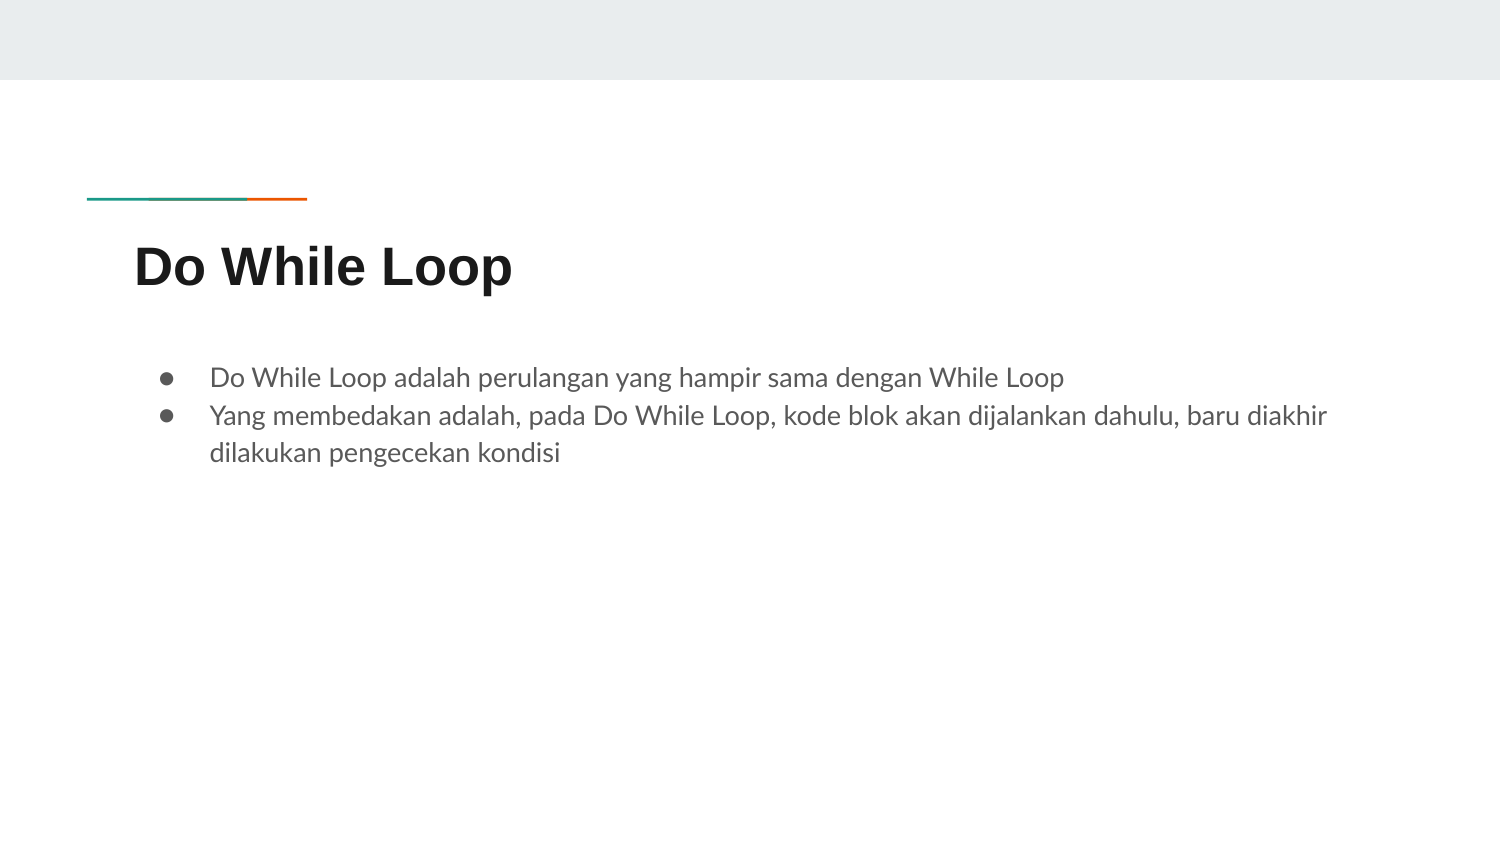

# Do While Loop
Do While Loop adalah perulangan yang hampir sama dengan While Loop
Yang membedakan adalah, pada Do While Loop, kode blok akan dijalankan dahulu, baru diakhir dilakukan pengecekan kondisi